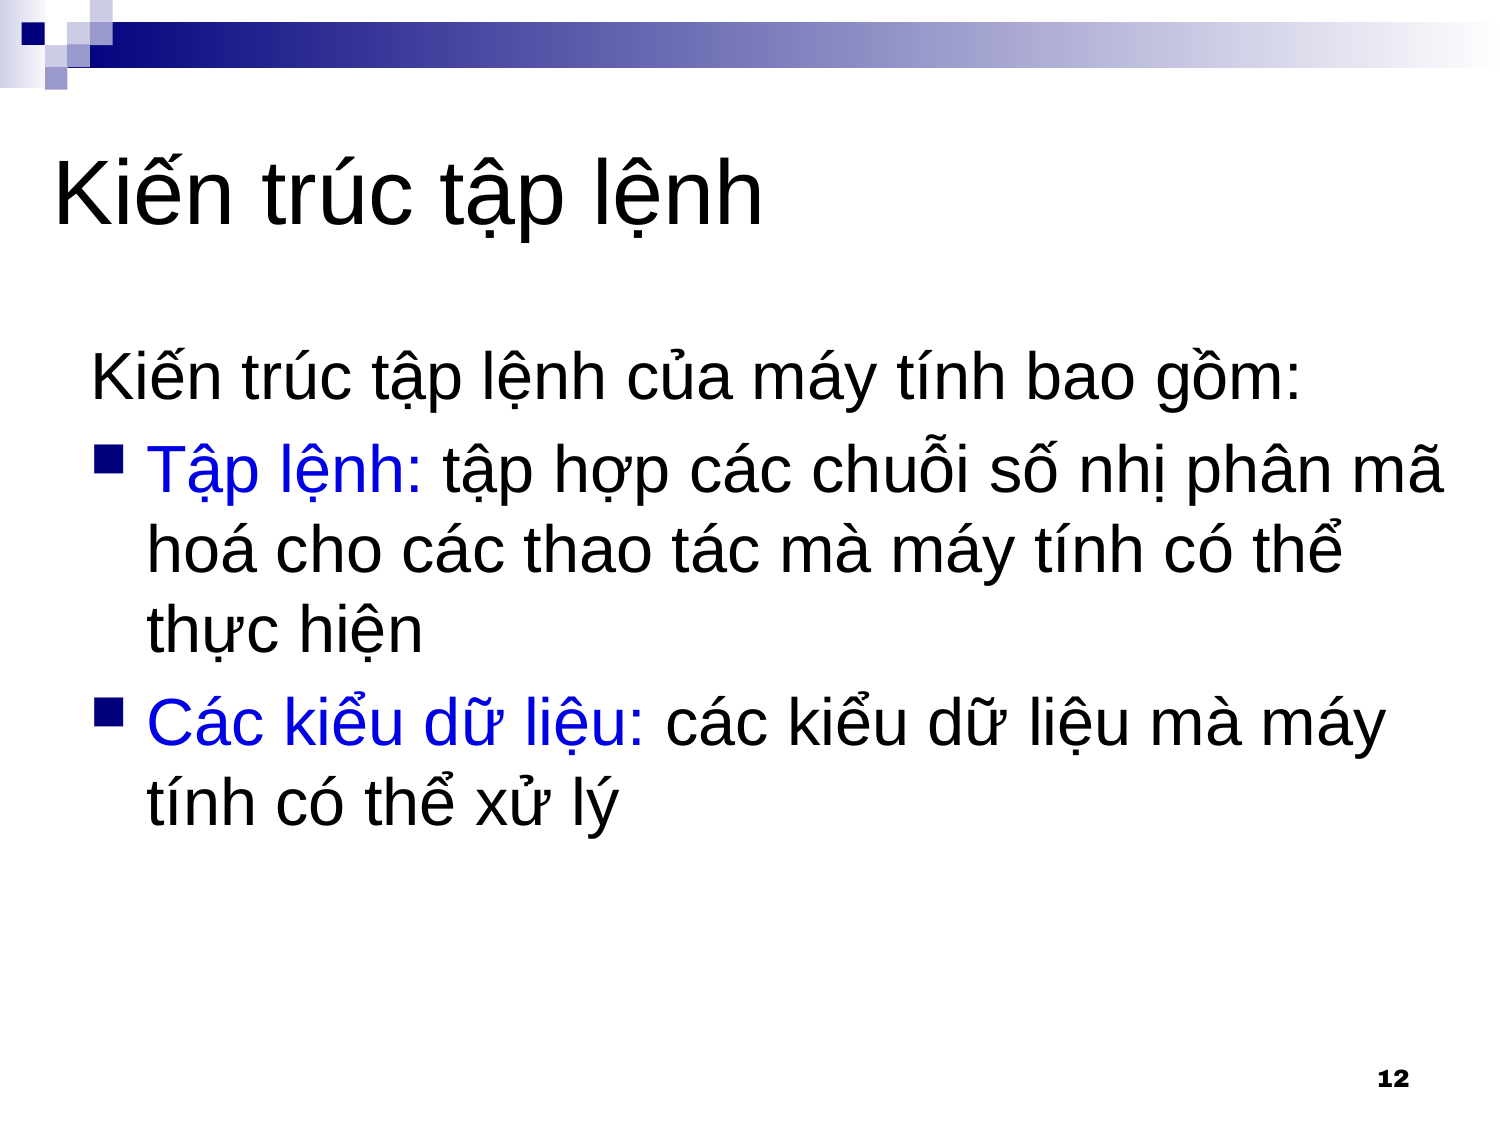

# Kiến trúc tập lệnh
Kiến trúc tập lệnh của máy tính bao gồm:
Tập lệnh: tập hợp các chuỗi số nhị phân mã hoá cho các thao tác mà máy tính có thể thực hiện
Các kiểu dữ liệu: các kiểu dữ liệu mà máy tính có thể xử lý
12